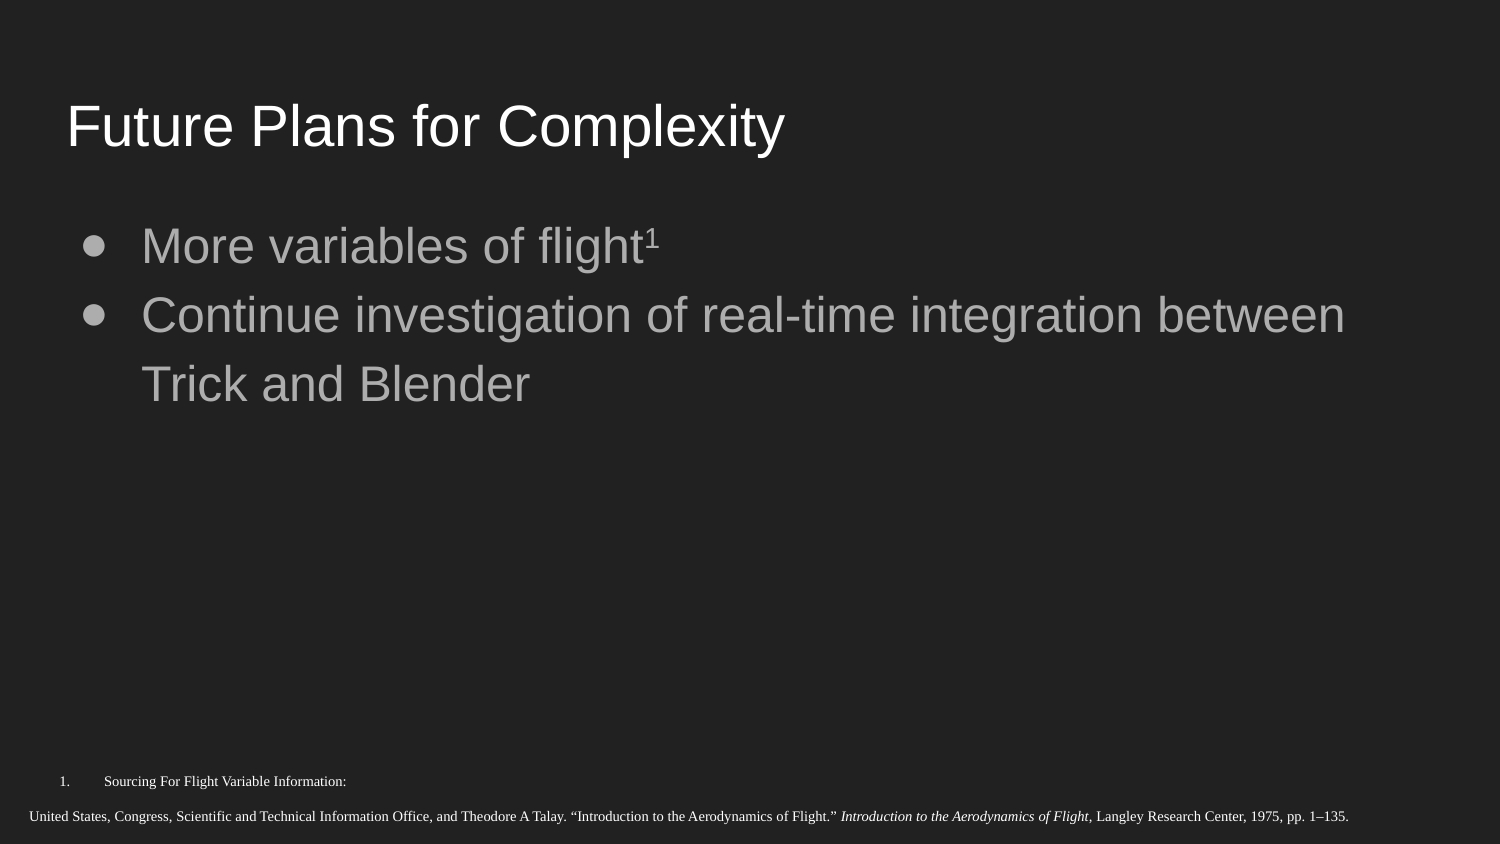

# Future Plans for Complexity
More variables of flight1
Continue investigation of real-time integration between Trick and Blender
Sourcing For Flight Variable Information:
United States, Congress, Scientific and Technical Information Office, and Theodore A Talay. “Introduction to the Aerodynamics of Flight.” Introduction to the Aerodynamics of Flight, Langley Research Center, 1975, pp. 1–135.